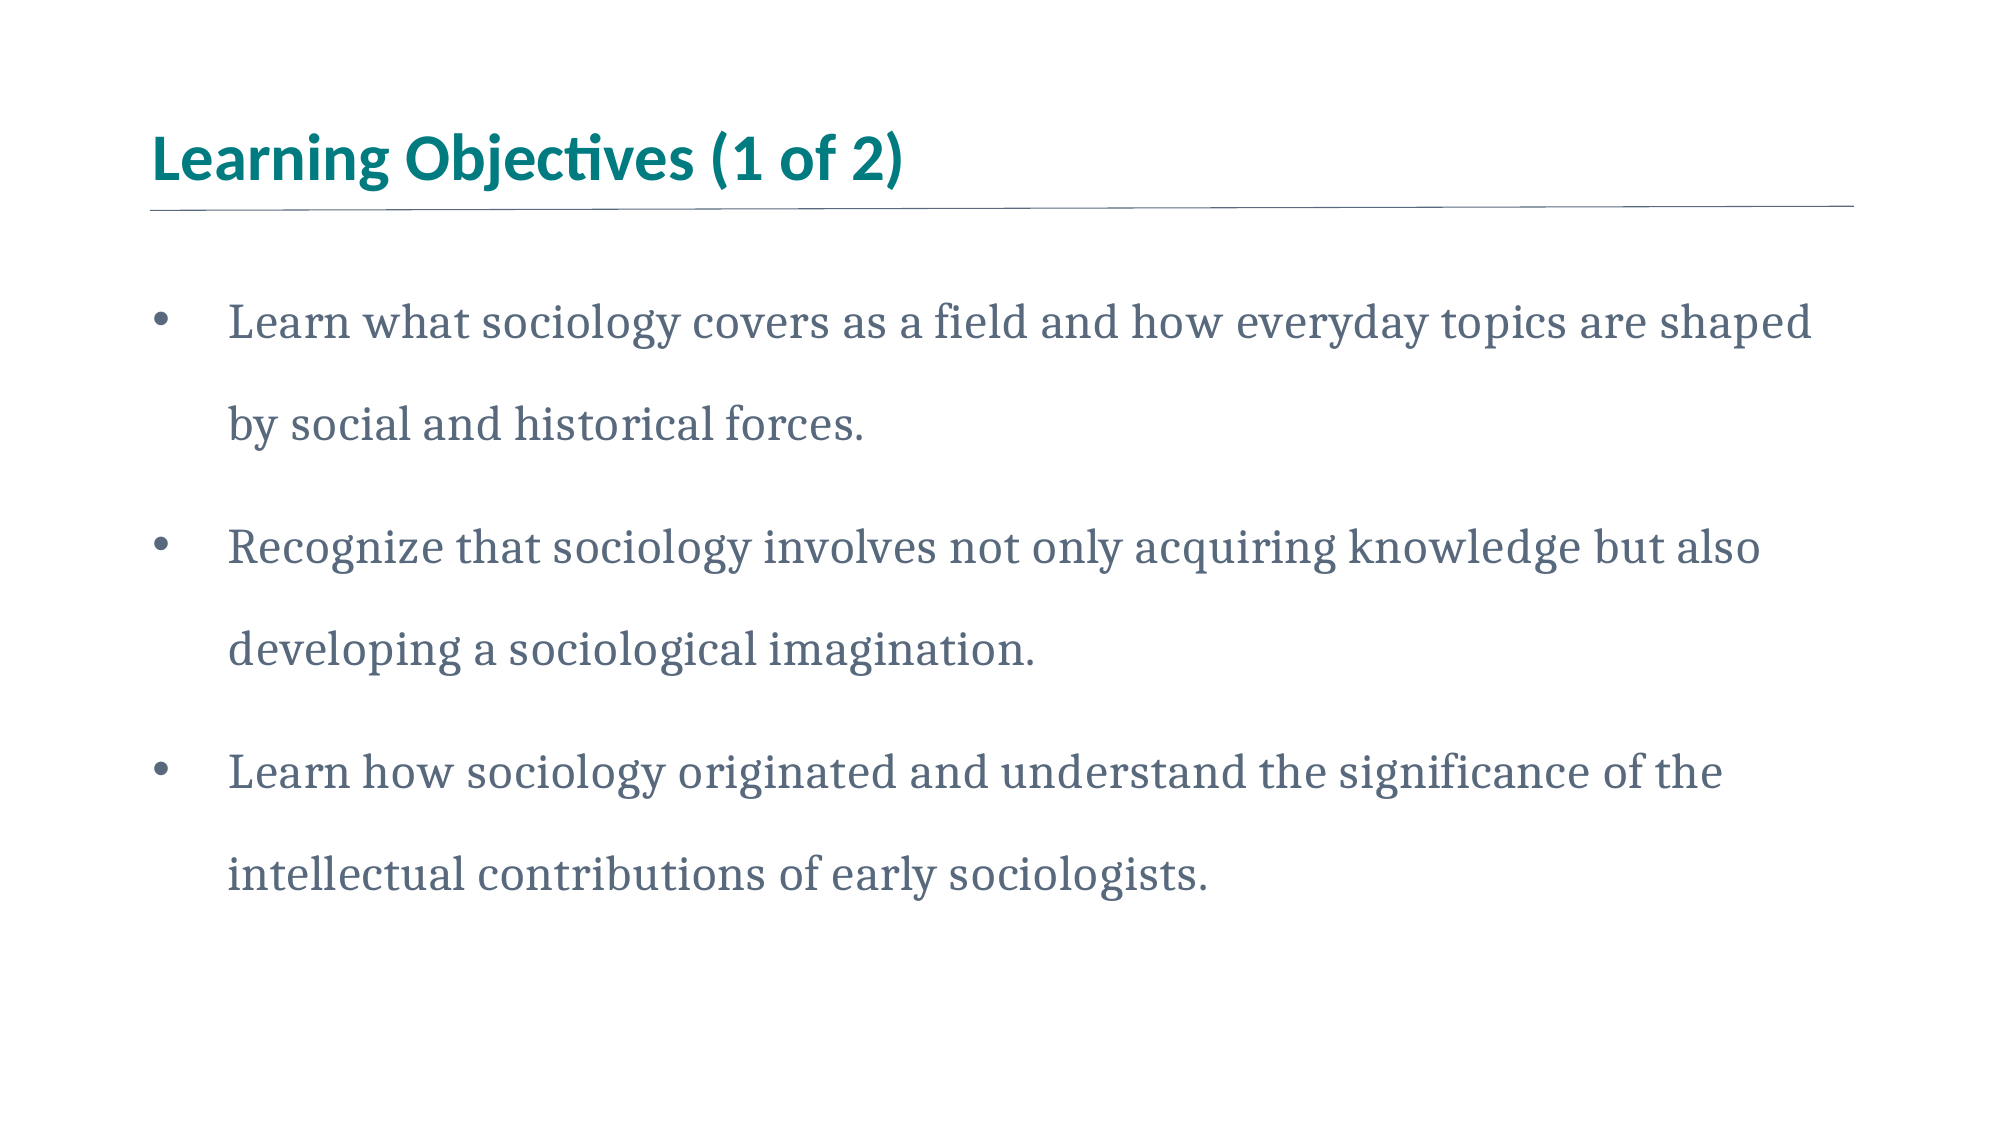

# Learning Objectives (1 of 2)
Learn what sociology covers as a field and how everyday topics are shaped by social and historical forces.
Recognize that sociology involves not only acquiring knowledge but also developing a sociological imagination.
Learn how sociology originated and understand the significance of the intellectual contributions of early sociologists.